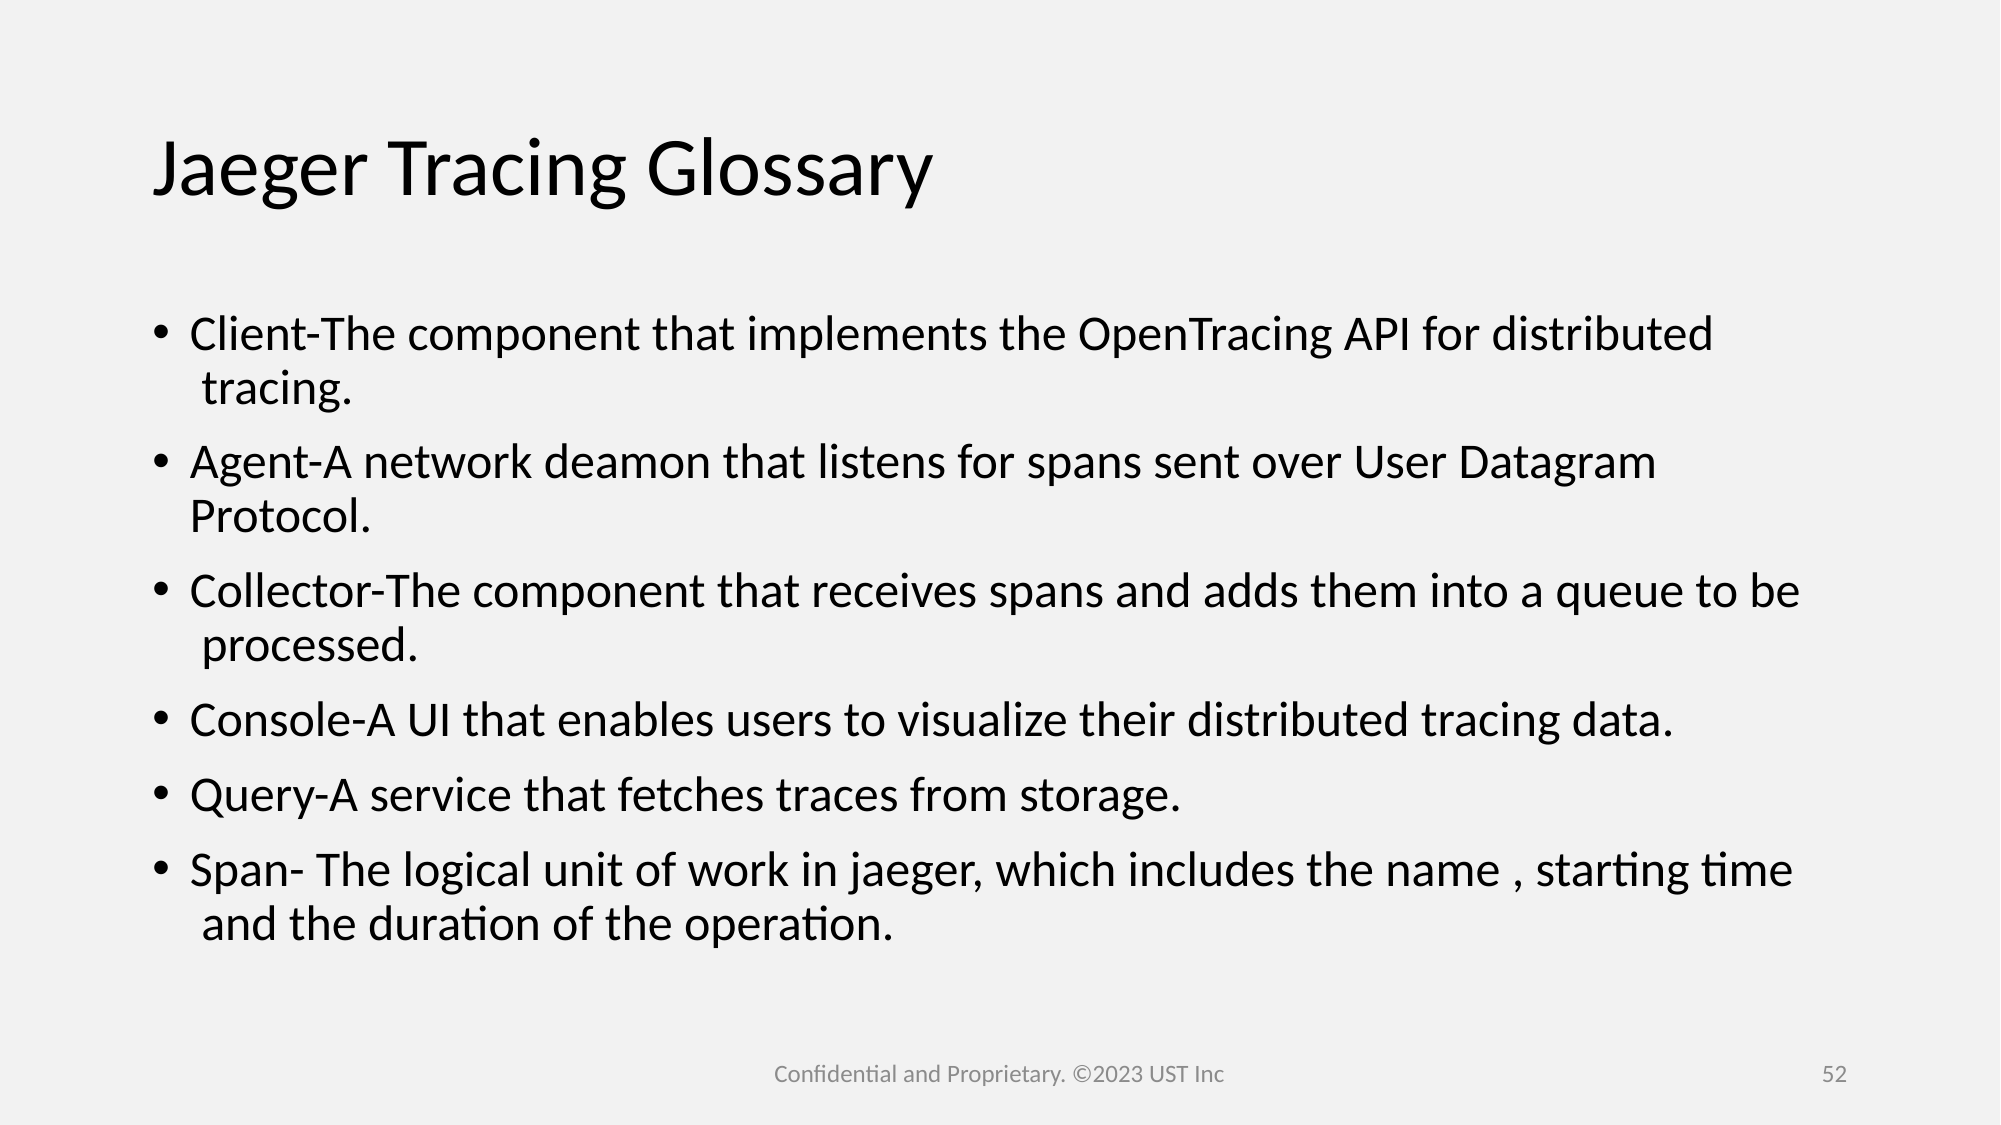

# Jaeger Tracing Glossary
Client-The component that implements the OpenTracing API for distributed   tracing.
Agent-A network deamon that listens for spans sent over User Datagram Protocol.
Collector-The component that receives spans and adds them into a queue to be   processed.
Console-A UI that enables users to visualize their distributed tracing data.
Query-A service that fetches traces from storage.
Span- The logical unit of work in jaeger, which includes the name , starting time   and the duration of the operation.

Confidential and Proprietary. ©2023 UST Inc
52